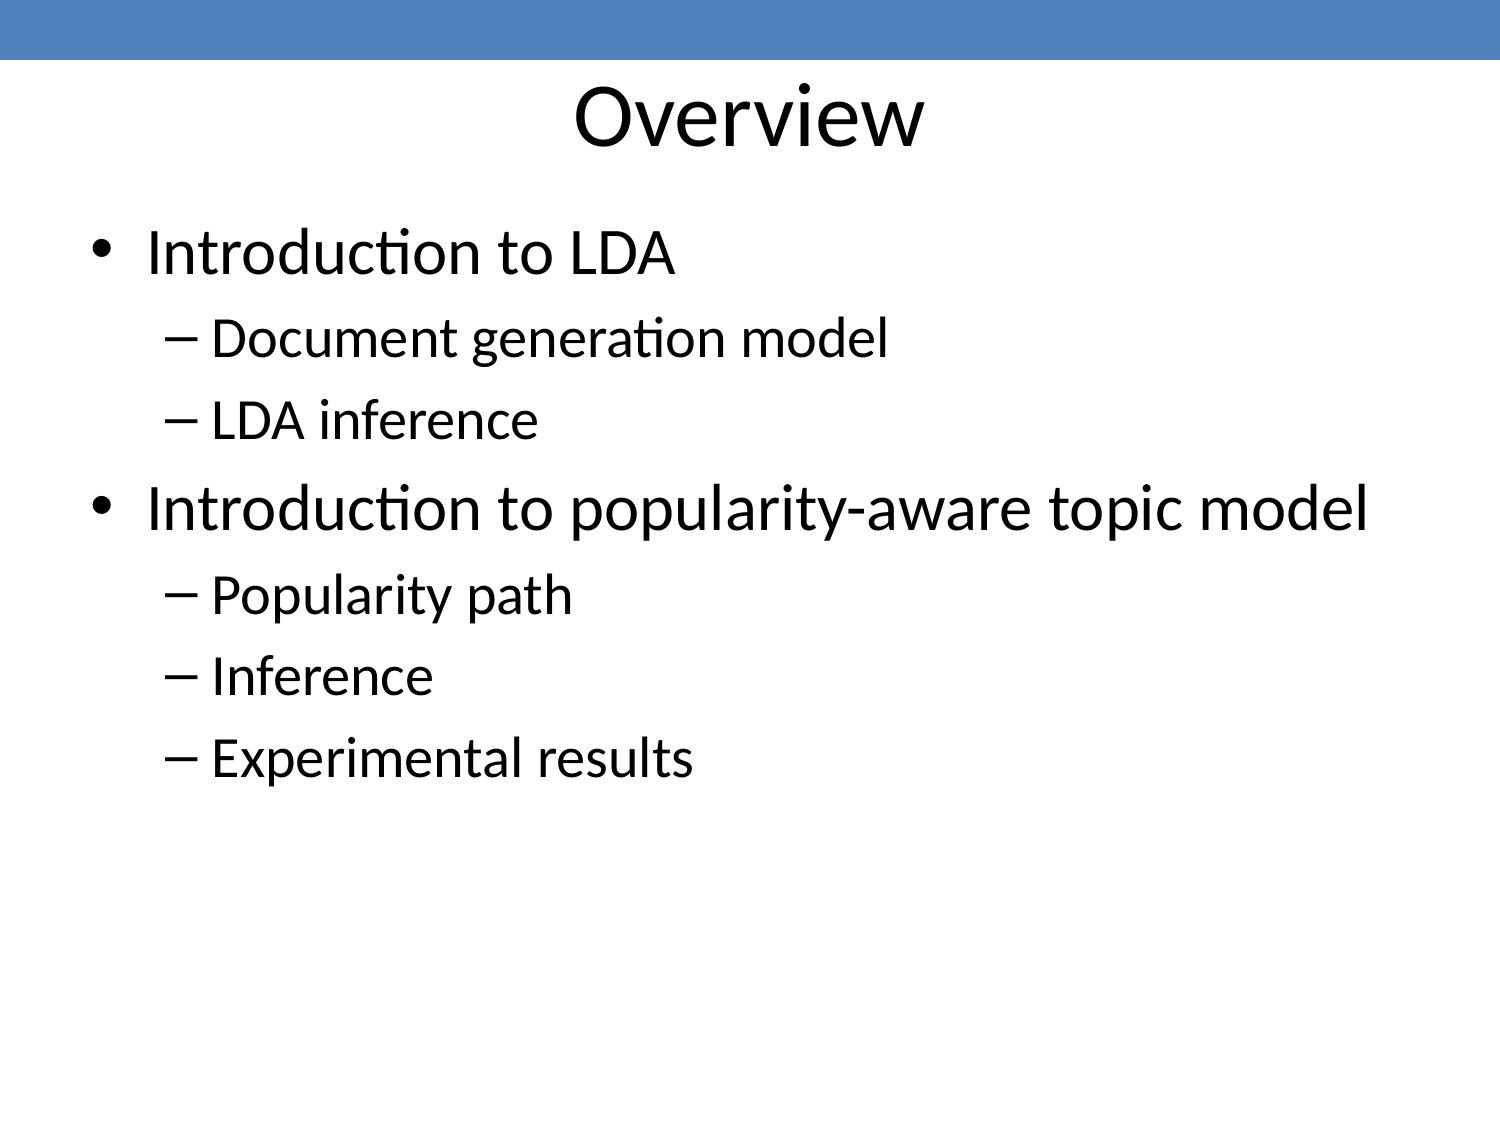

# Overview
Introduction to LDA
Document generation model
LDA inference
Introduction to popularity-aware topic model
Popularity path
Inference
Experimental results